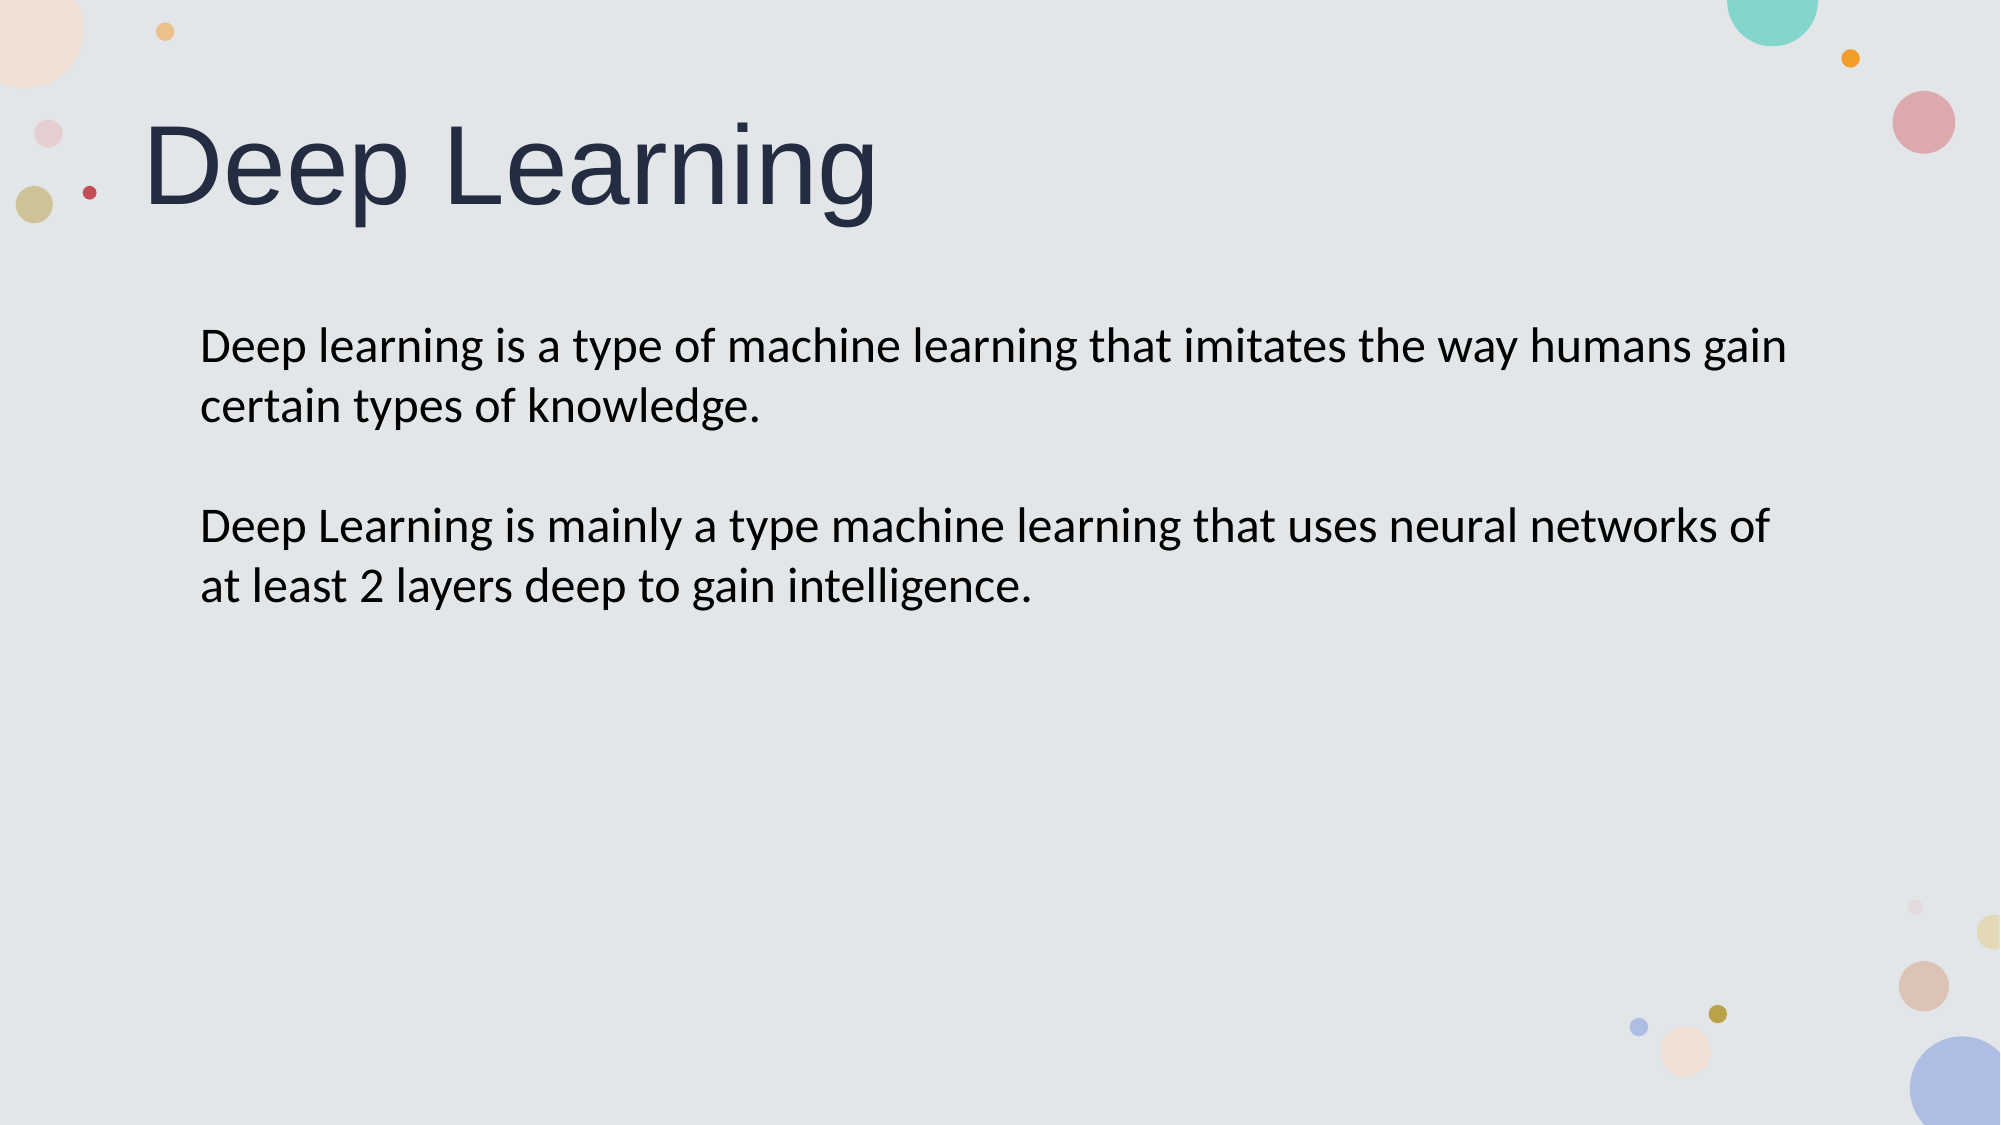

# Deep Learning
Deep learning is a type of machine learning that imitates the way humans gain
certain types of knowledge.

Deep Learning is mainly a type machine learning that uses neural networks of
at least 2 layers deep to gain intelligence.